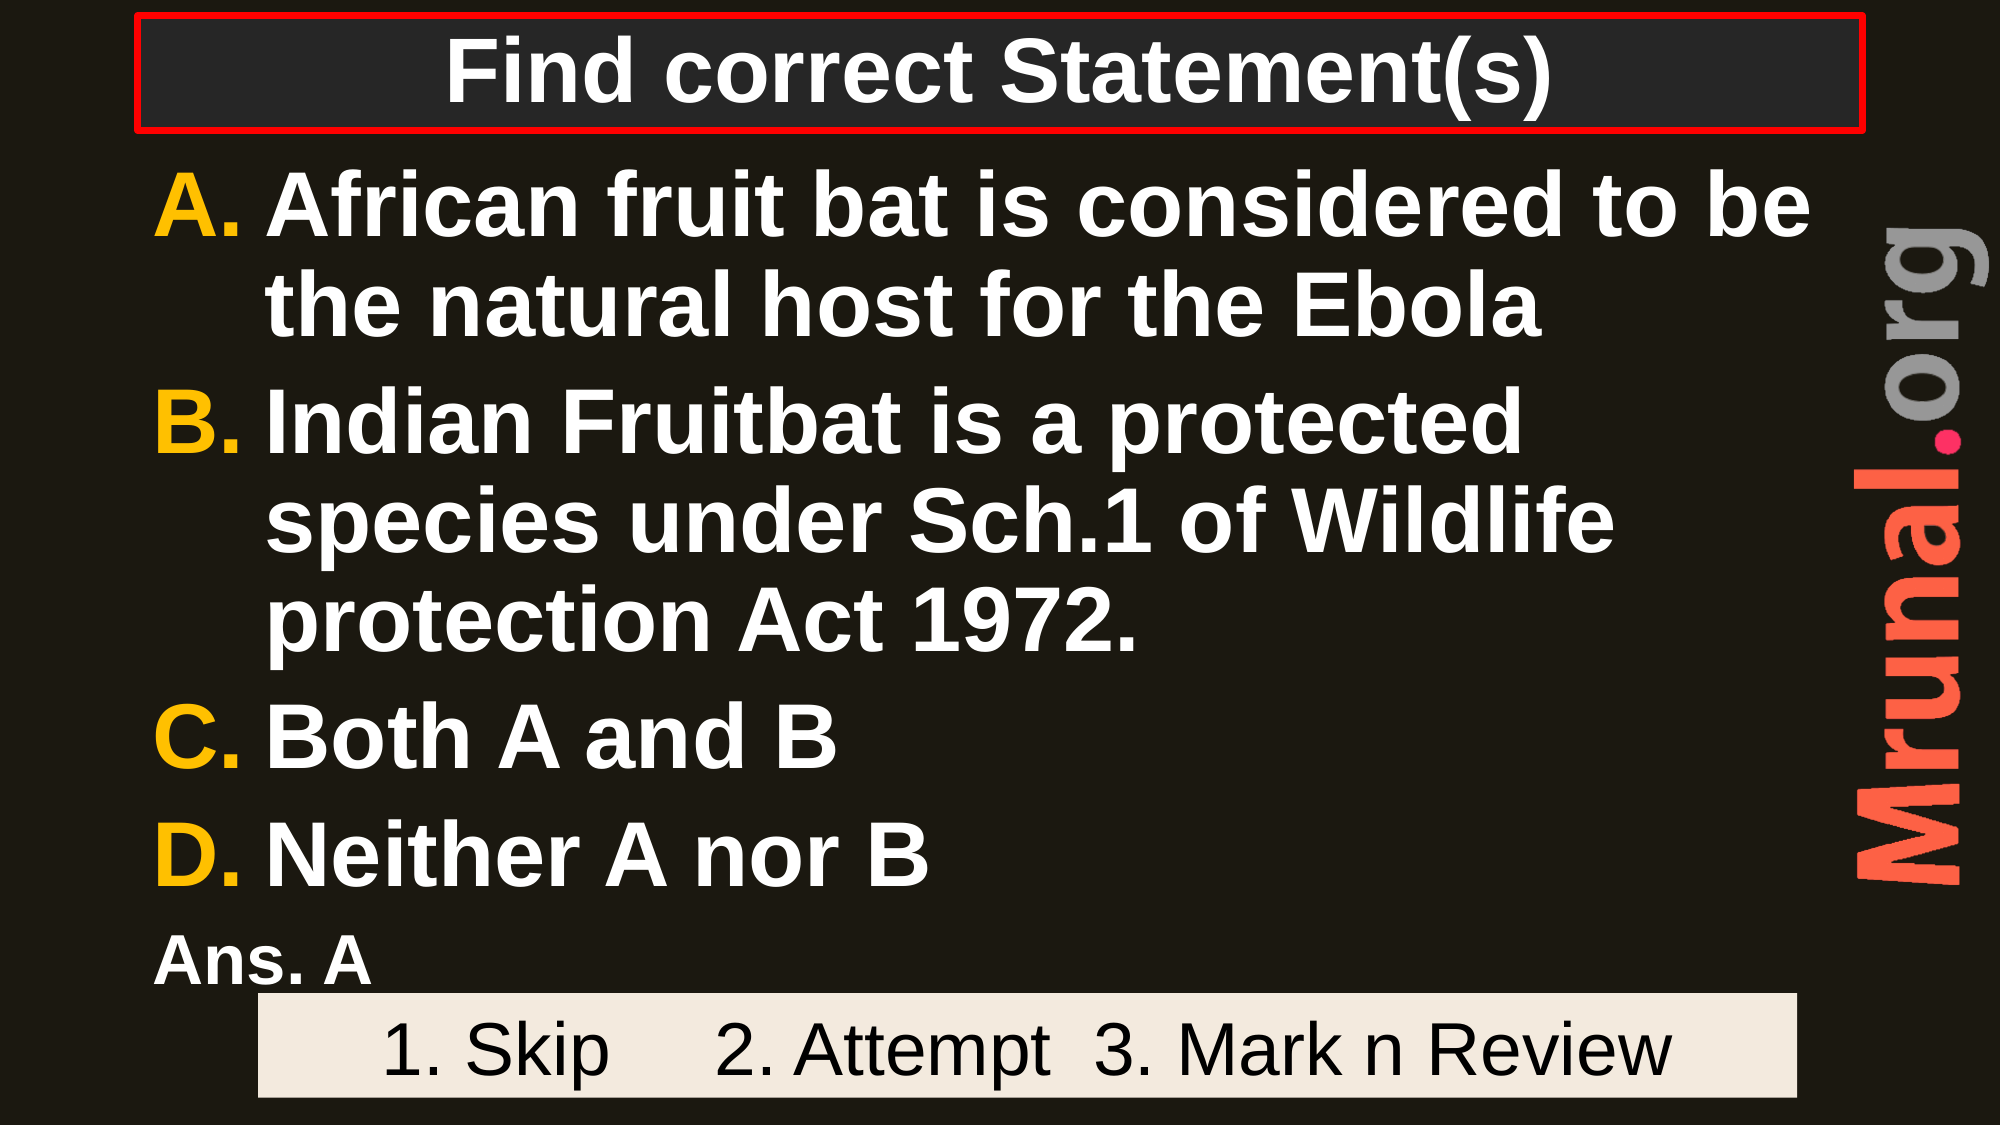

# Find correct Statement(s)
African fruit bat is considered to be the natural host for the Ebola
Indian Fruitbat is a protected species under Sch.1 of Wildlife protection Act 1972.
Both A and B
Neither A nor B
Ans. A